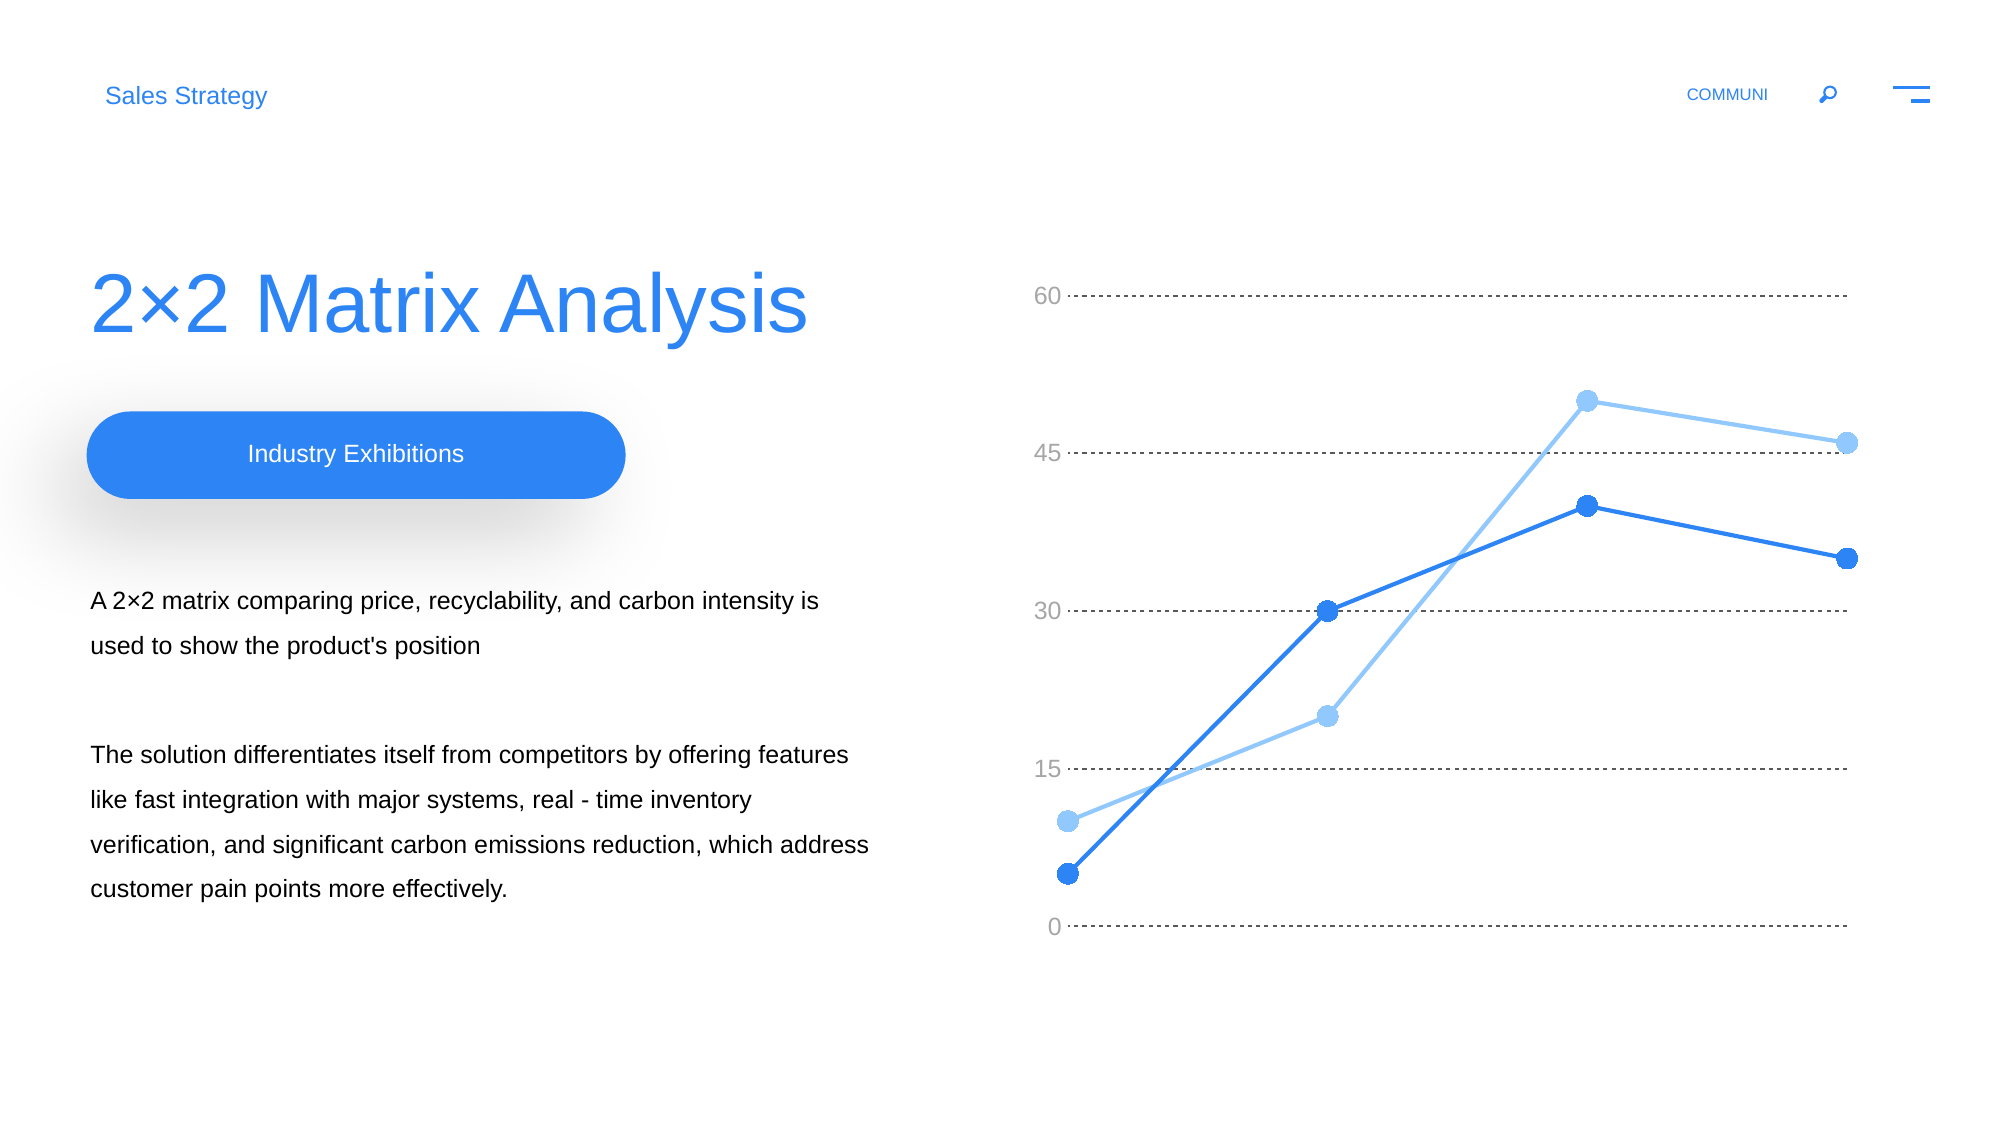

COMMUNI
Sales Strategy

2×2 Matrix Analysis

### Chart

| Category | Region 1 | Region 2 |
|---|---|---|
| April | 10.0 | 5.0 |
| May | 20.0 | 30.0 |
| June | 50.0 | 40.0 |
| July | 46.0 | 35.0 |
Industry Exhibitions
A 2×2 matrix comparing price, recyclability, and carbon intensity is used to show the product's position
The solution differentiates itself from competitors by offering features like fast integration with major systems, real - time inventory verification, and significant carbon emissions reduction, which address customer pain points more effectively.